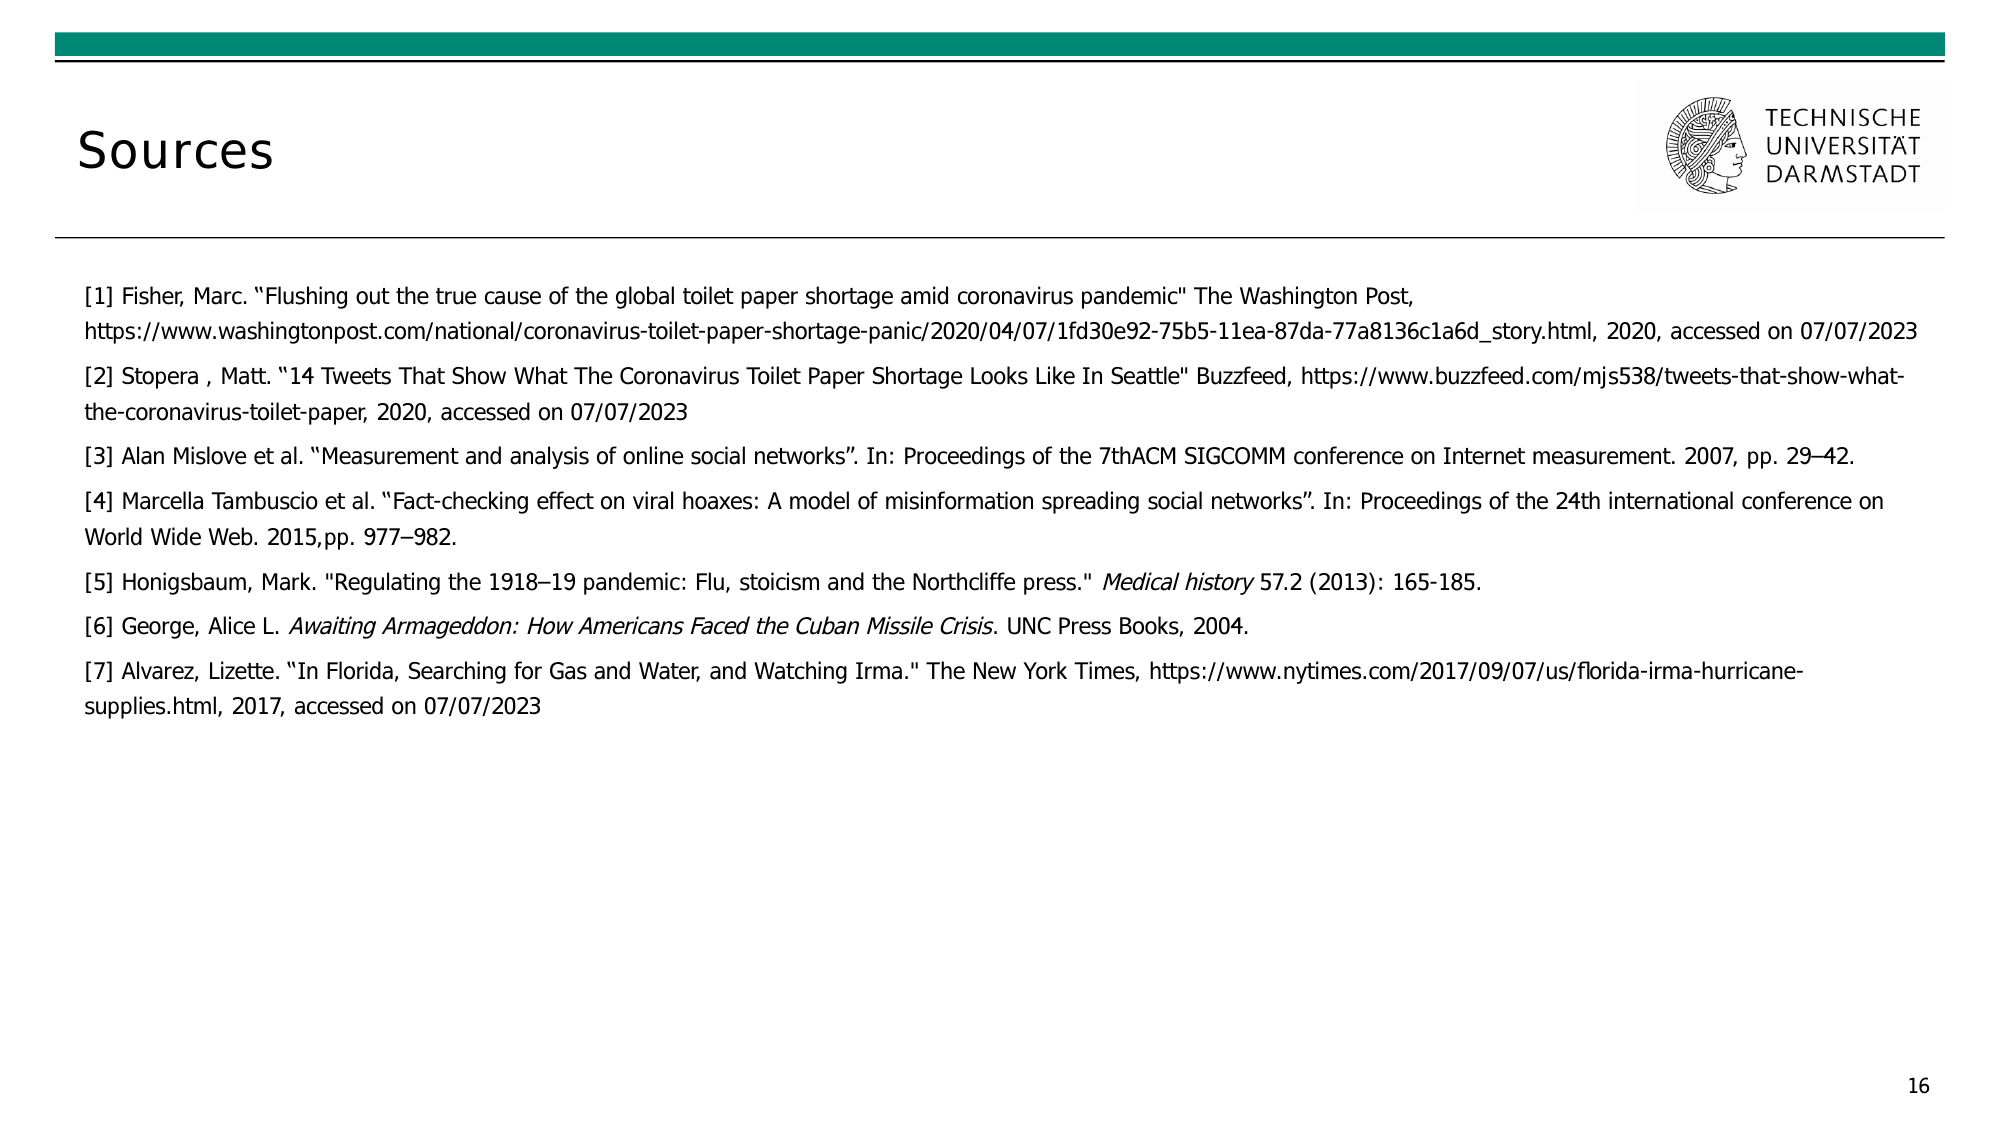

# Sources
[1] Fisher, Marc. “Flushing out the true cause of the global toilet paper shortage amid coronavirus pandemic" The Washington Post, https://www.washingtonpost.com/national/coronavirus-toilet-paper-shortage-panic/2020/04/07/1fd30e92-75b5-11ea-87da-77a8136c1a6d_story.html, 2020, accessed on 07/07/2023
[2] Stopera , Matt. “14 Tweets That Show What The Coronavirus Toilet Paper Shortage Looks Like In Seattle" Buzzfeed, https://www.buzzfeed.com/mjs538/tweets-that-show-what-the-coronavirus-toilet-paper, 2020, accessed on 07/07/2023
[3] Alan Mislove et al. “Measurement and analysis of online social networks”. In: Proceedings of the 7thACM SIGCOMM conference on Internet measurement. 2007, pp. 29–42.
[4] Marcella Tambuscio et al. “Fact-checking effect on viral hoaxes: A model of misinformation spreading social networks”. In: Proceedings of the 24th international conference on World Wide Web. 2015,pp. 977–982.
[5] Honigsbaum, Mark. "Regulating the 1918–19 pandemic: Flu, stoicism and the Northcliffe press." Medical history 57.2 (2013): 165-185.
[6] George, Alice L. Awaiting Armageddon: How Americans Faced the Cuban Missile Crisis. UNC Press Books, 2004.
[7] Alvarez, Lizette. “In Florida, Searching for Gas and Water, and Watching Irma." The New York Times, https://www.nytimes.com/2017/09/07/us/florida-irma-hurricane-supplies.html, 2017, accessed on 07/07/2023